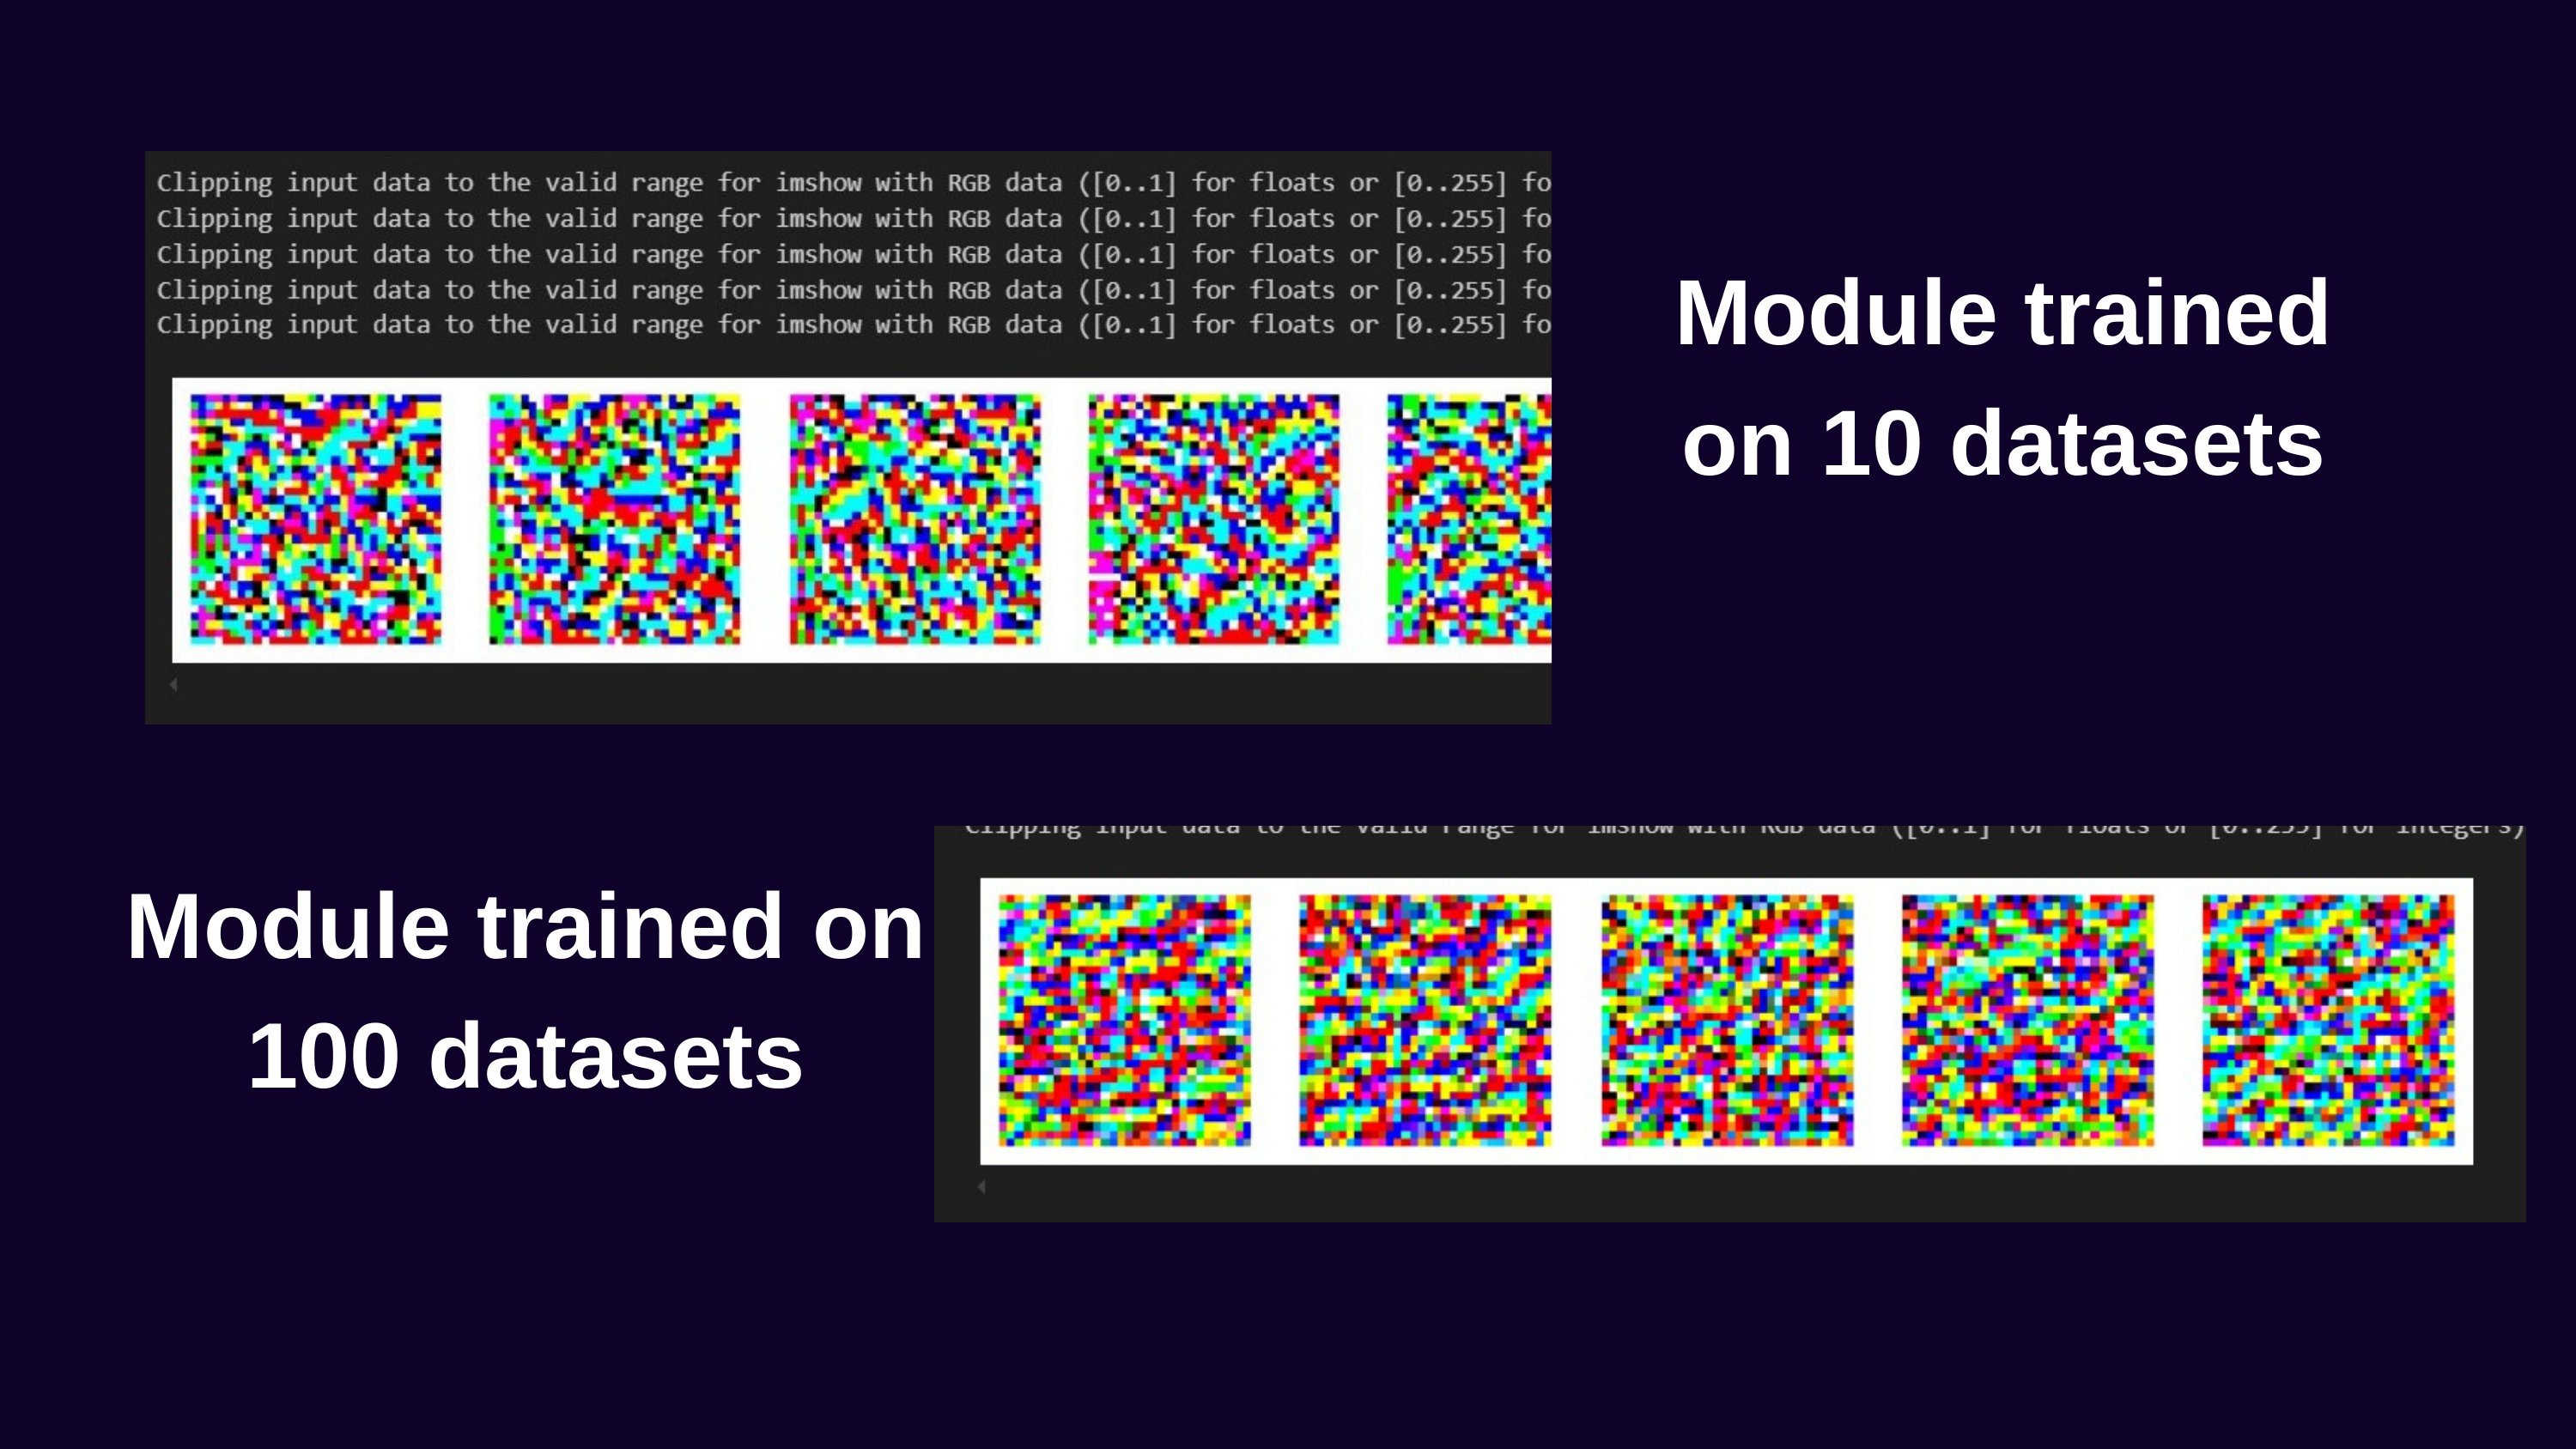

Module trained on 10 datasets

Module trained on 100 datasets